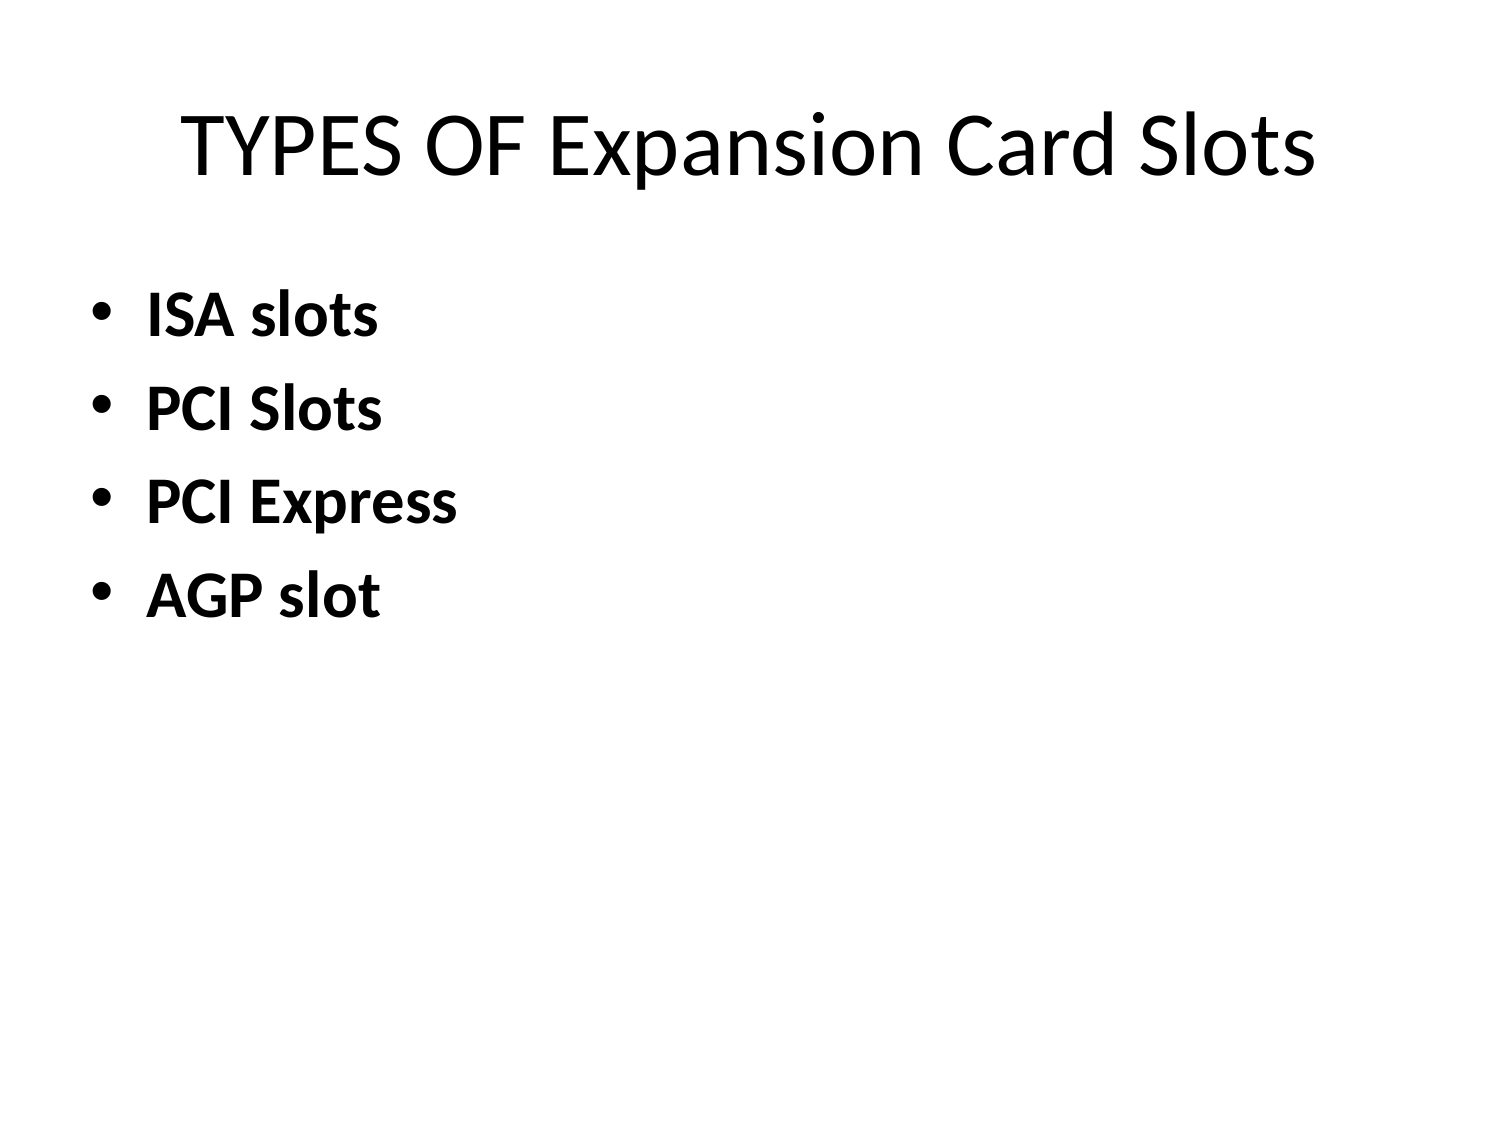

# TYPES OF Expansion Card Slots
ISA slots
PCI Slots
PCI Express
AGP slot